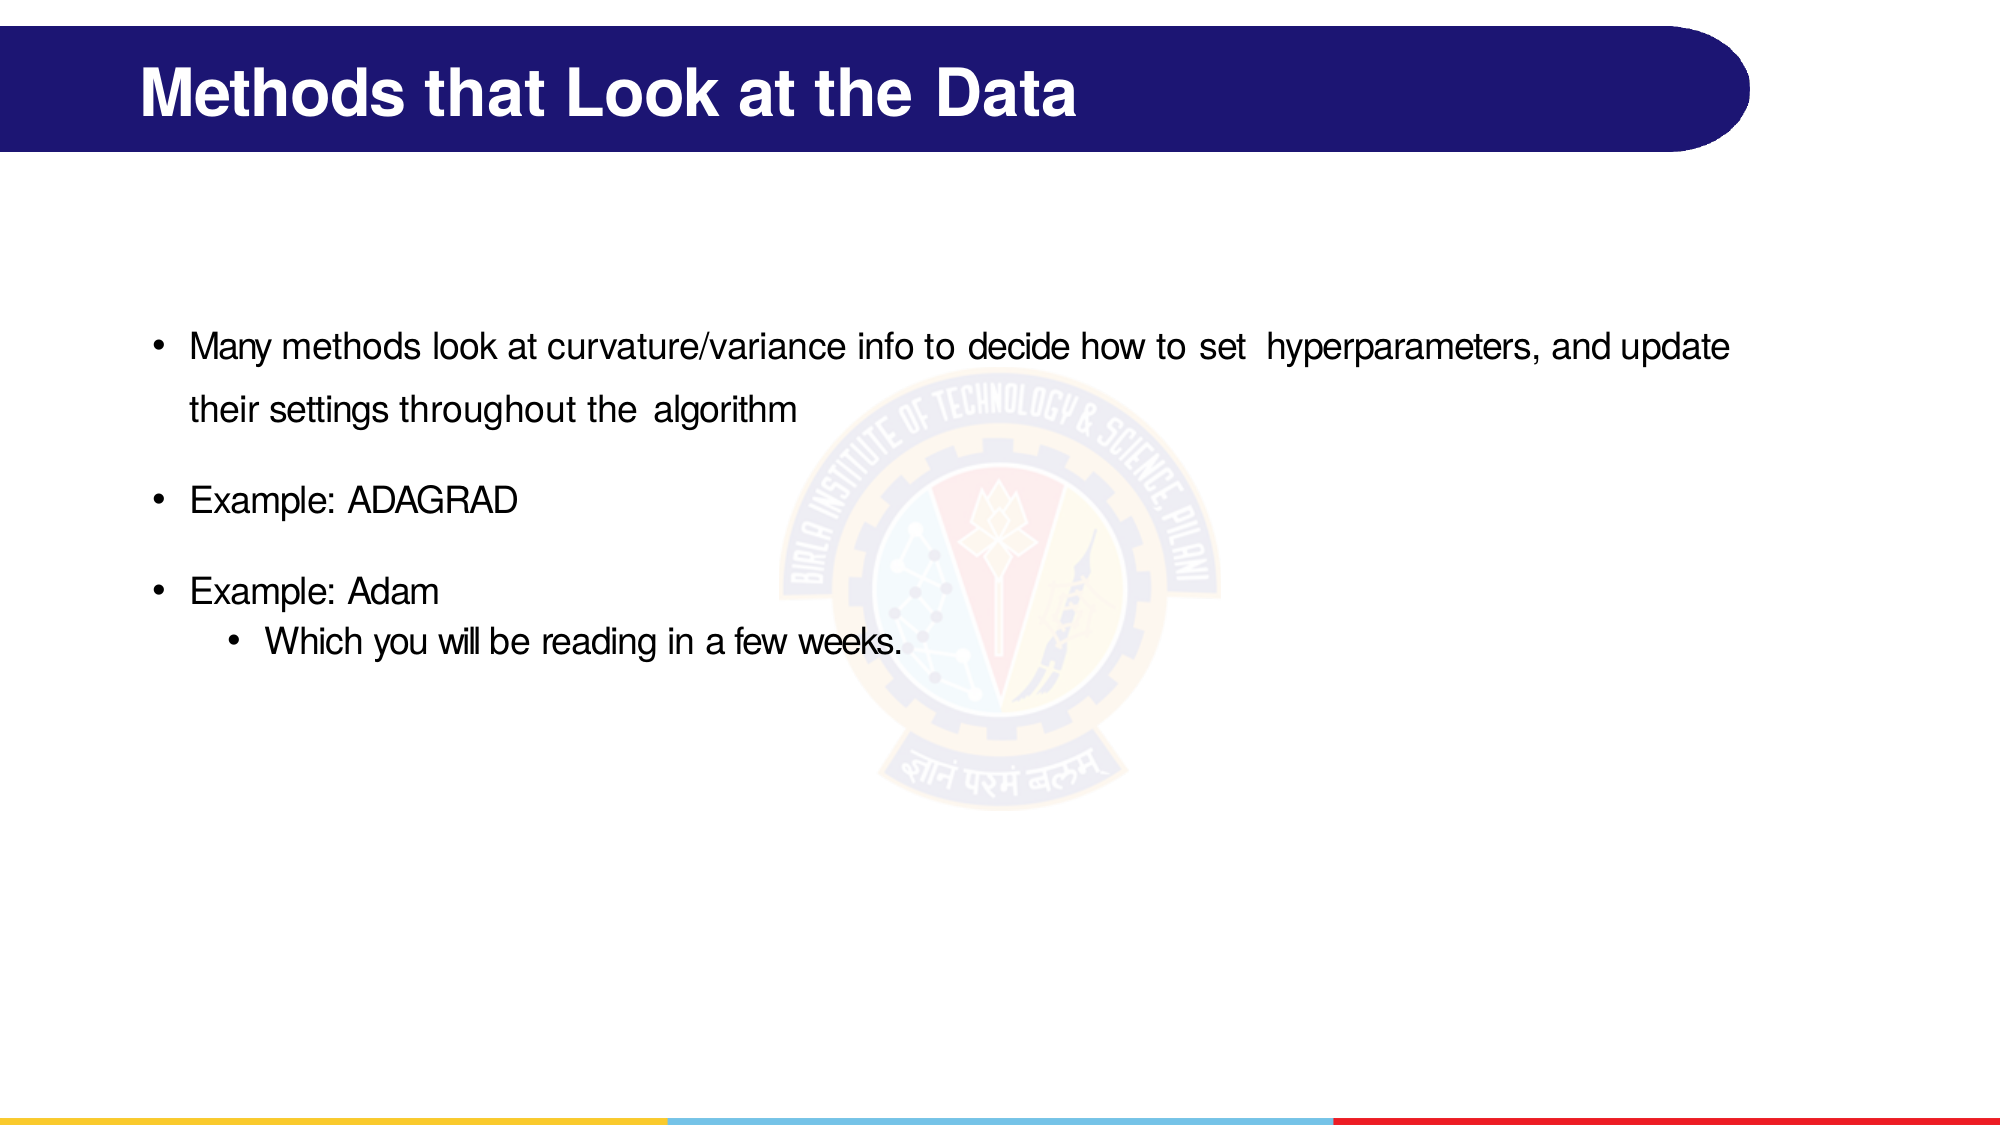

# Methods that Look at the Data

Many methods look at curvature/variance info to decide how to set  hyperparameters, and update their settings throughout the algorithm

Example: ADAGRAD

Example: Adam
Which you will be reading in a few weeks.